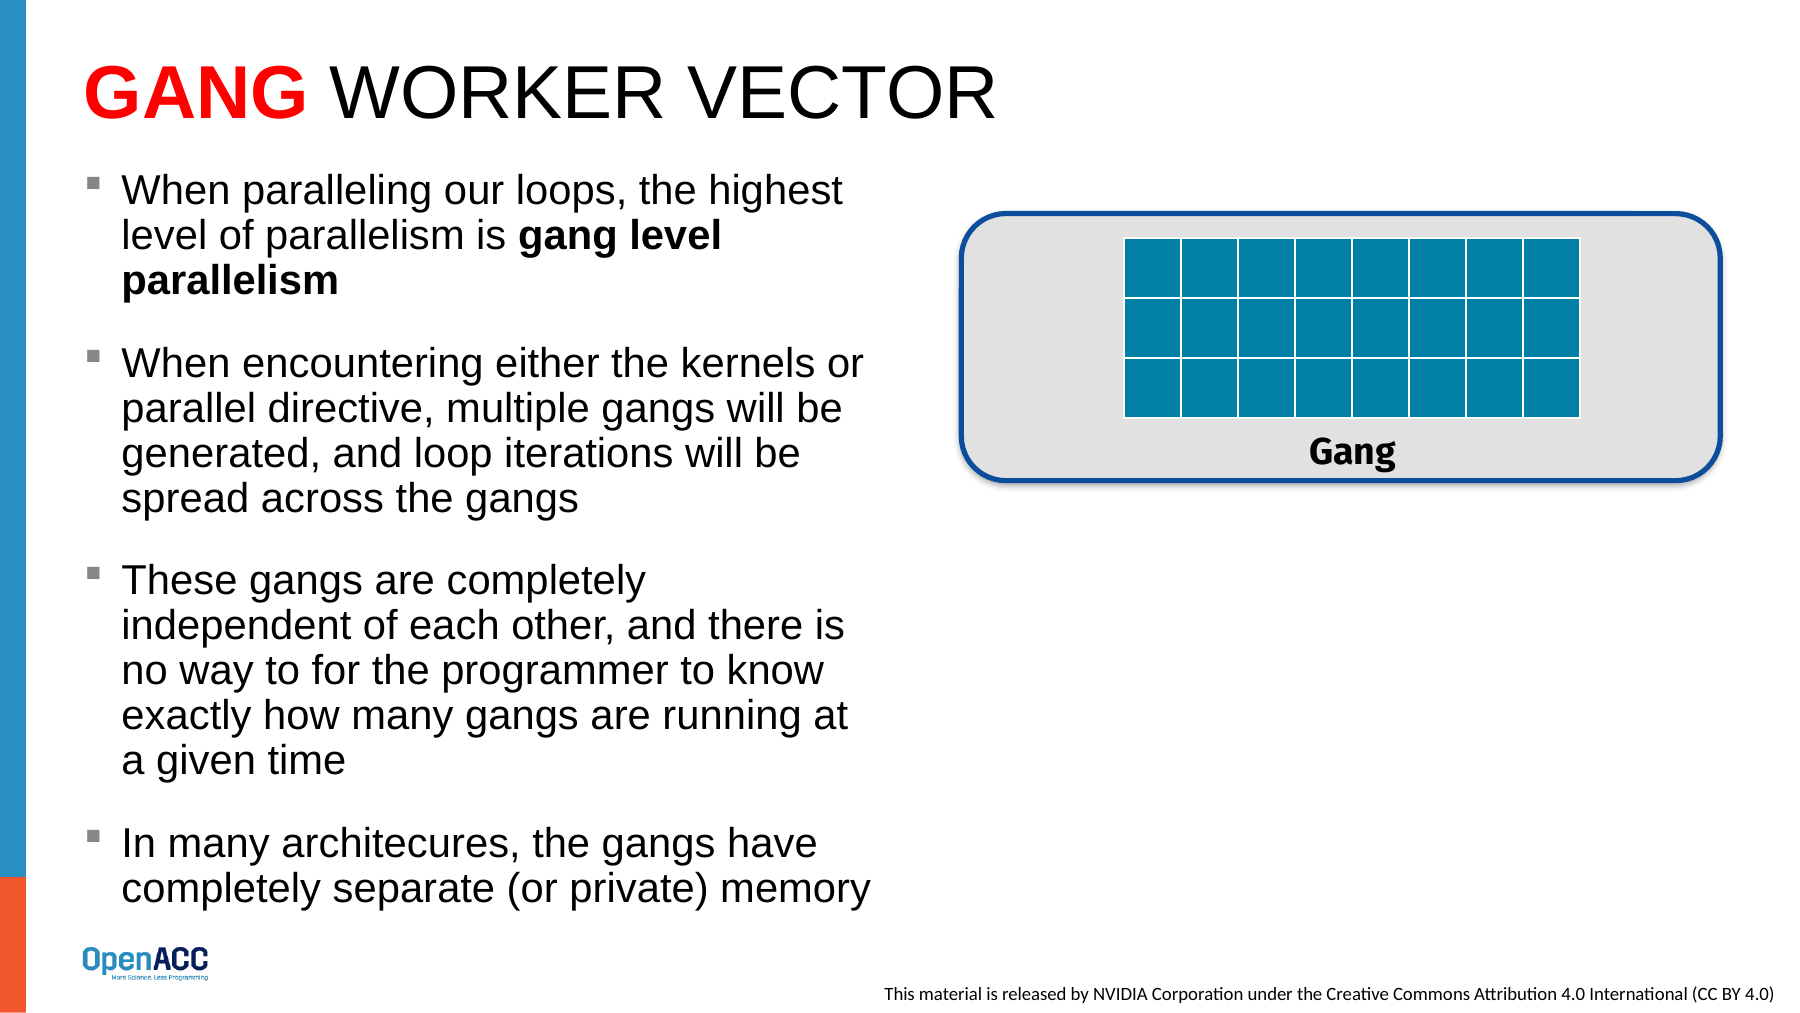

# Gang worker vector
When paralleling our loops, the highest level of parallelism is gang level parallelism
When encountering either the kernels or parallel directive, multiple gangs will be generated, and loop iterations will be spread across the gangs
These gangs are completely independent of each other, and there is no way to for the programmer to know exactly how many gangs are running at a given time
In many architecures, the gangs have completely separate (or private) memory

|  |  |  |  |  |  |  |  |
| --- | --- | --- | --- | --- | --- | --- | --- |
|  |  |  |  |  |  |  |  |
|  |  |  |  |  |  |  |  |
Gang